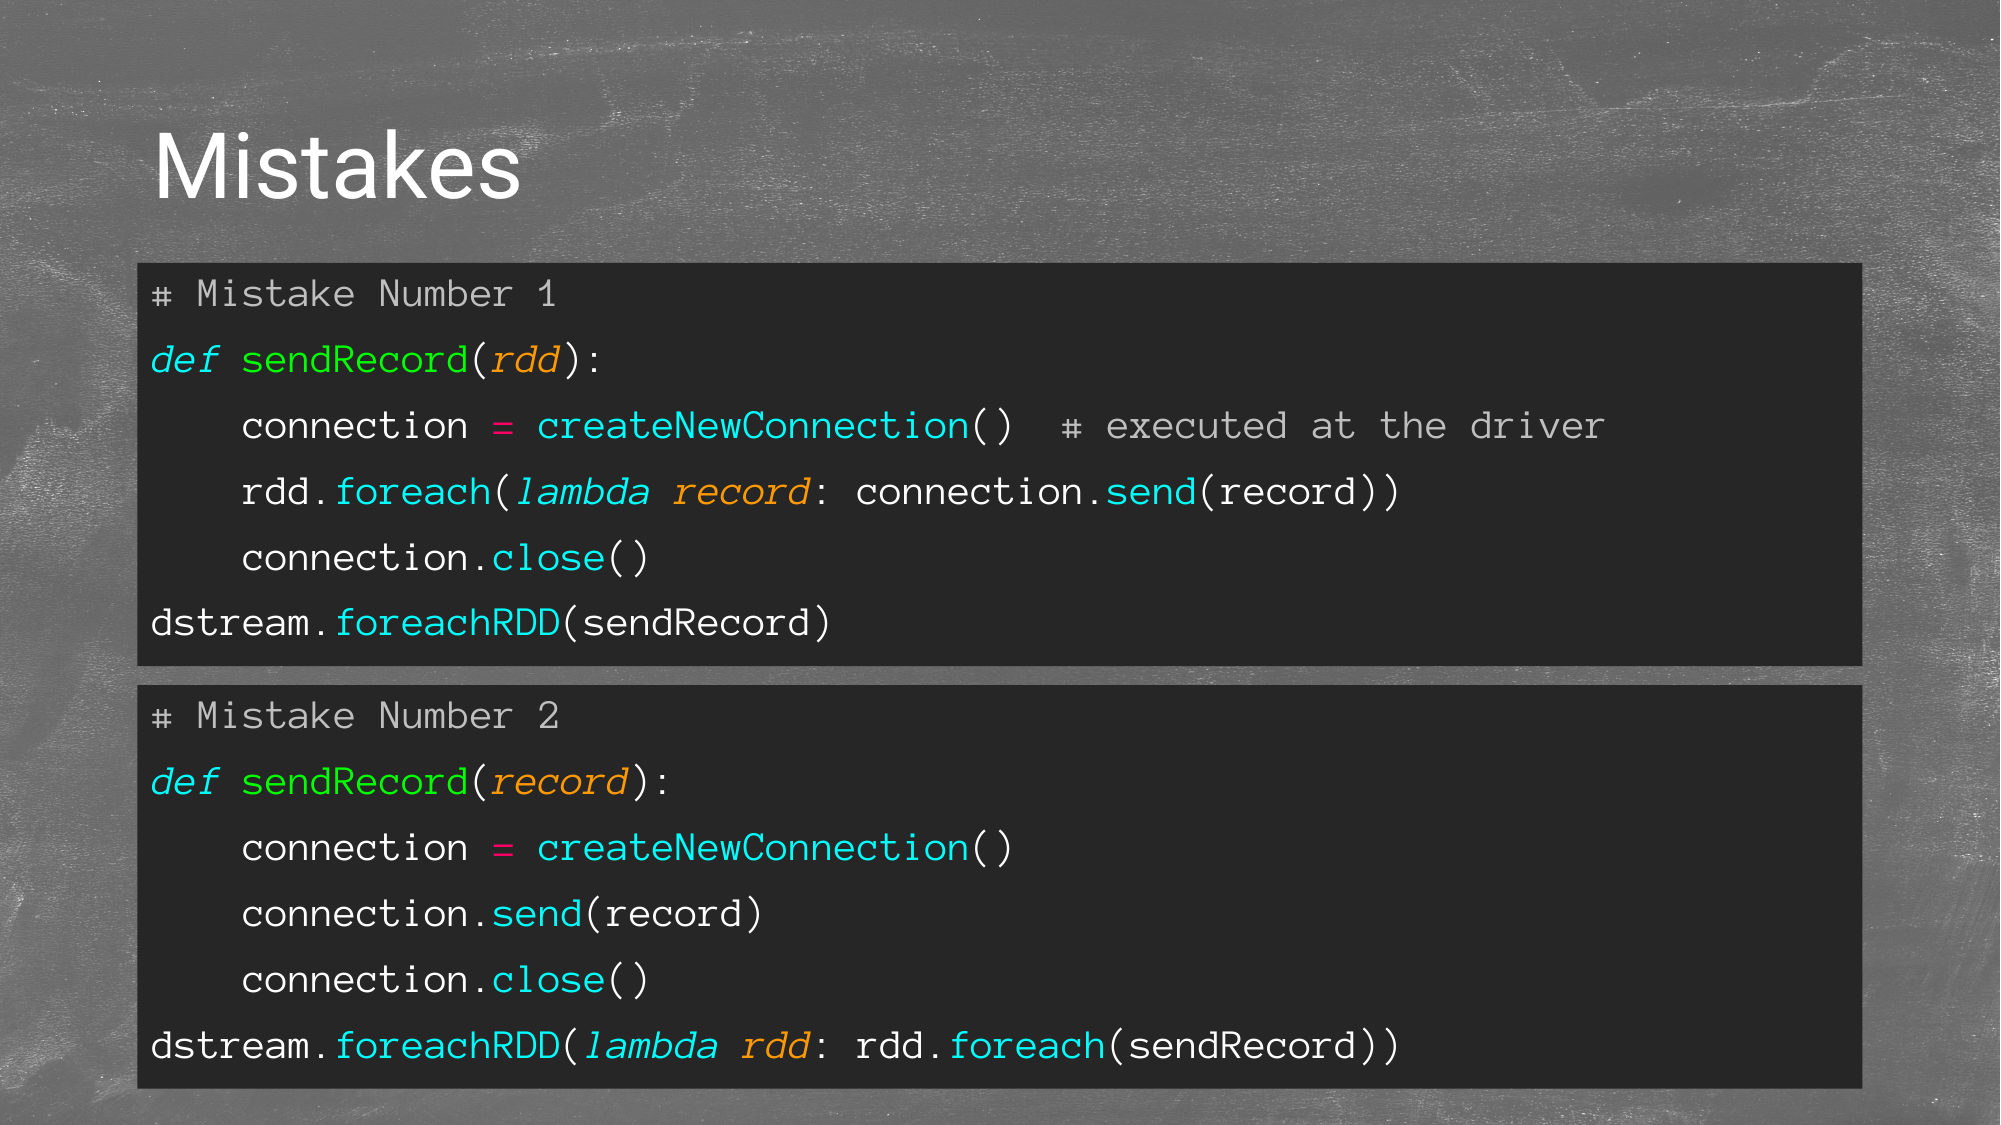

# Mistakes
# Mistake Number 1
def sendRecord(rdd):
    connection = createNewConnection()  # executed at the driver
    rdd.foreach(lambda record: connection.send(record))
    connection.close()
dstream.foreachRDD(sendRecord)
# Mistake Number 2
def sendRecord(record):
    connection = createNewConnection()
    connection.send(record)
    connection.close()
dstream.foreachRDD(lambda rdd: rdd.foreach(sendRecord))